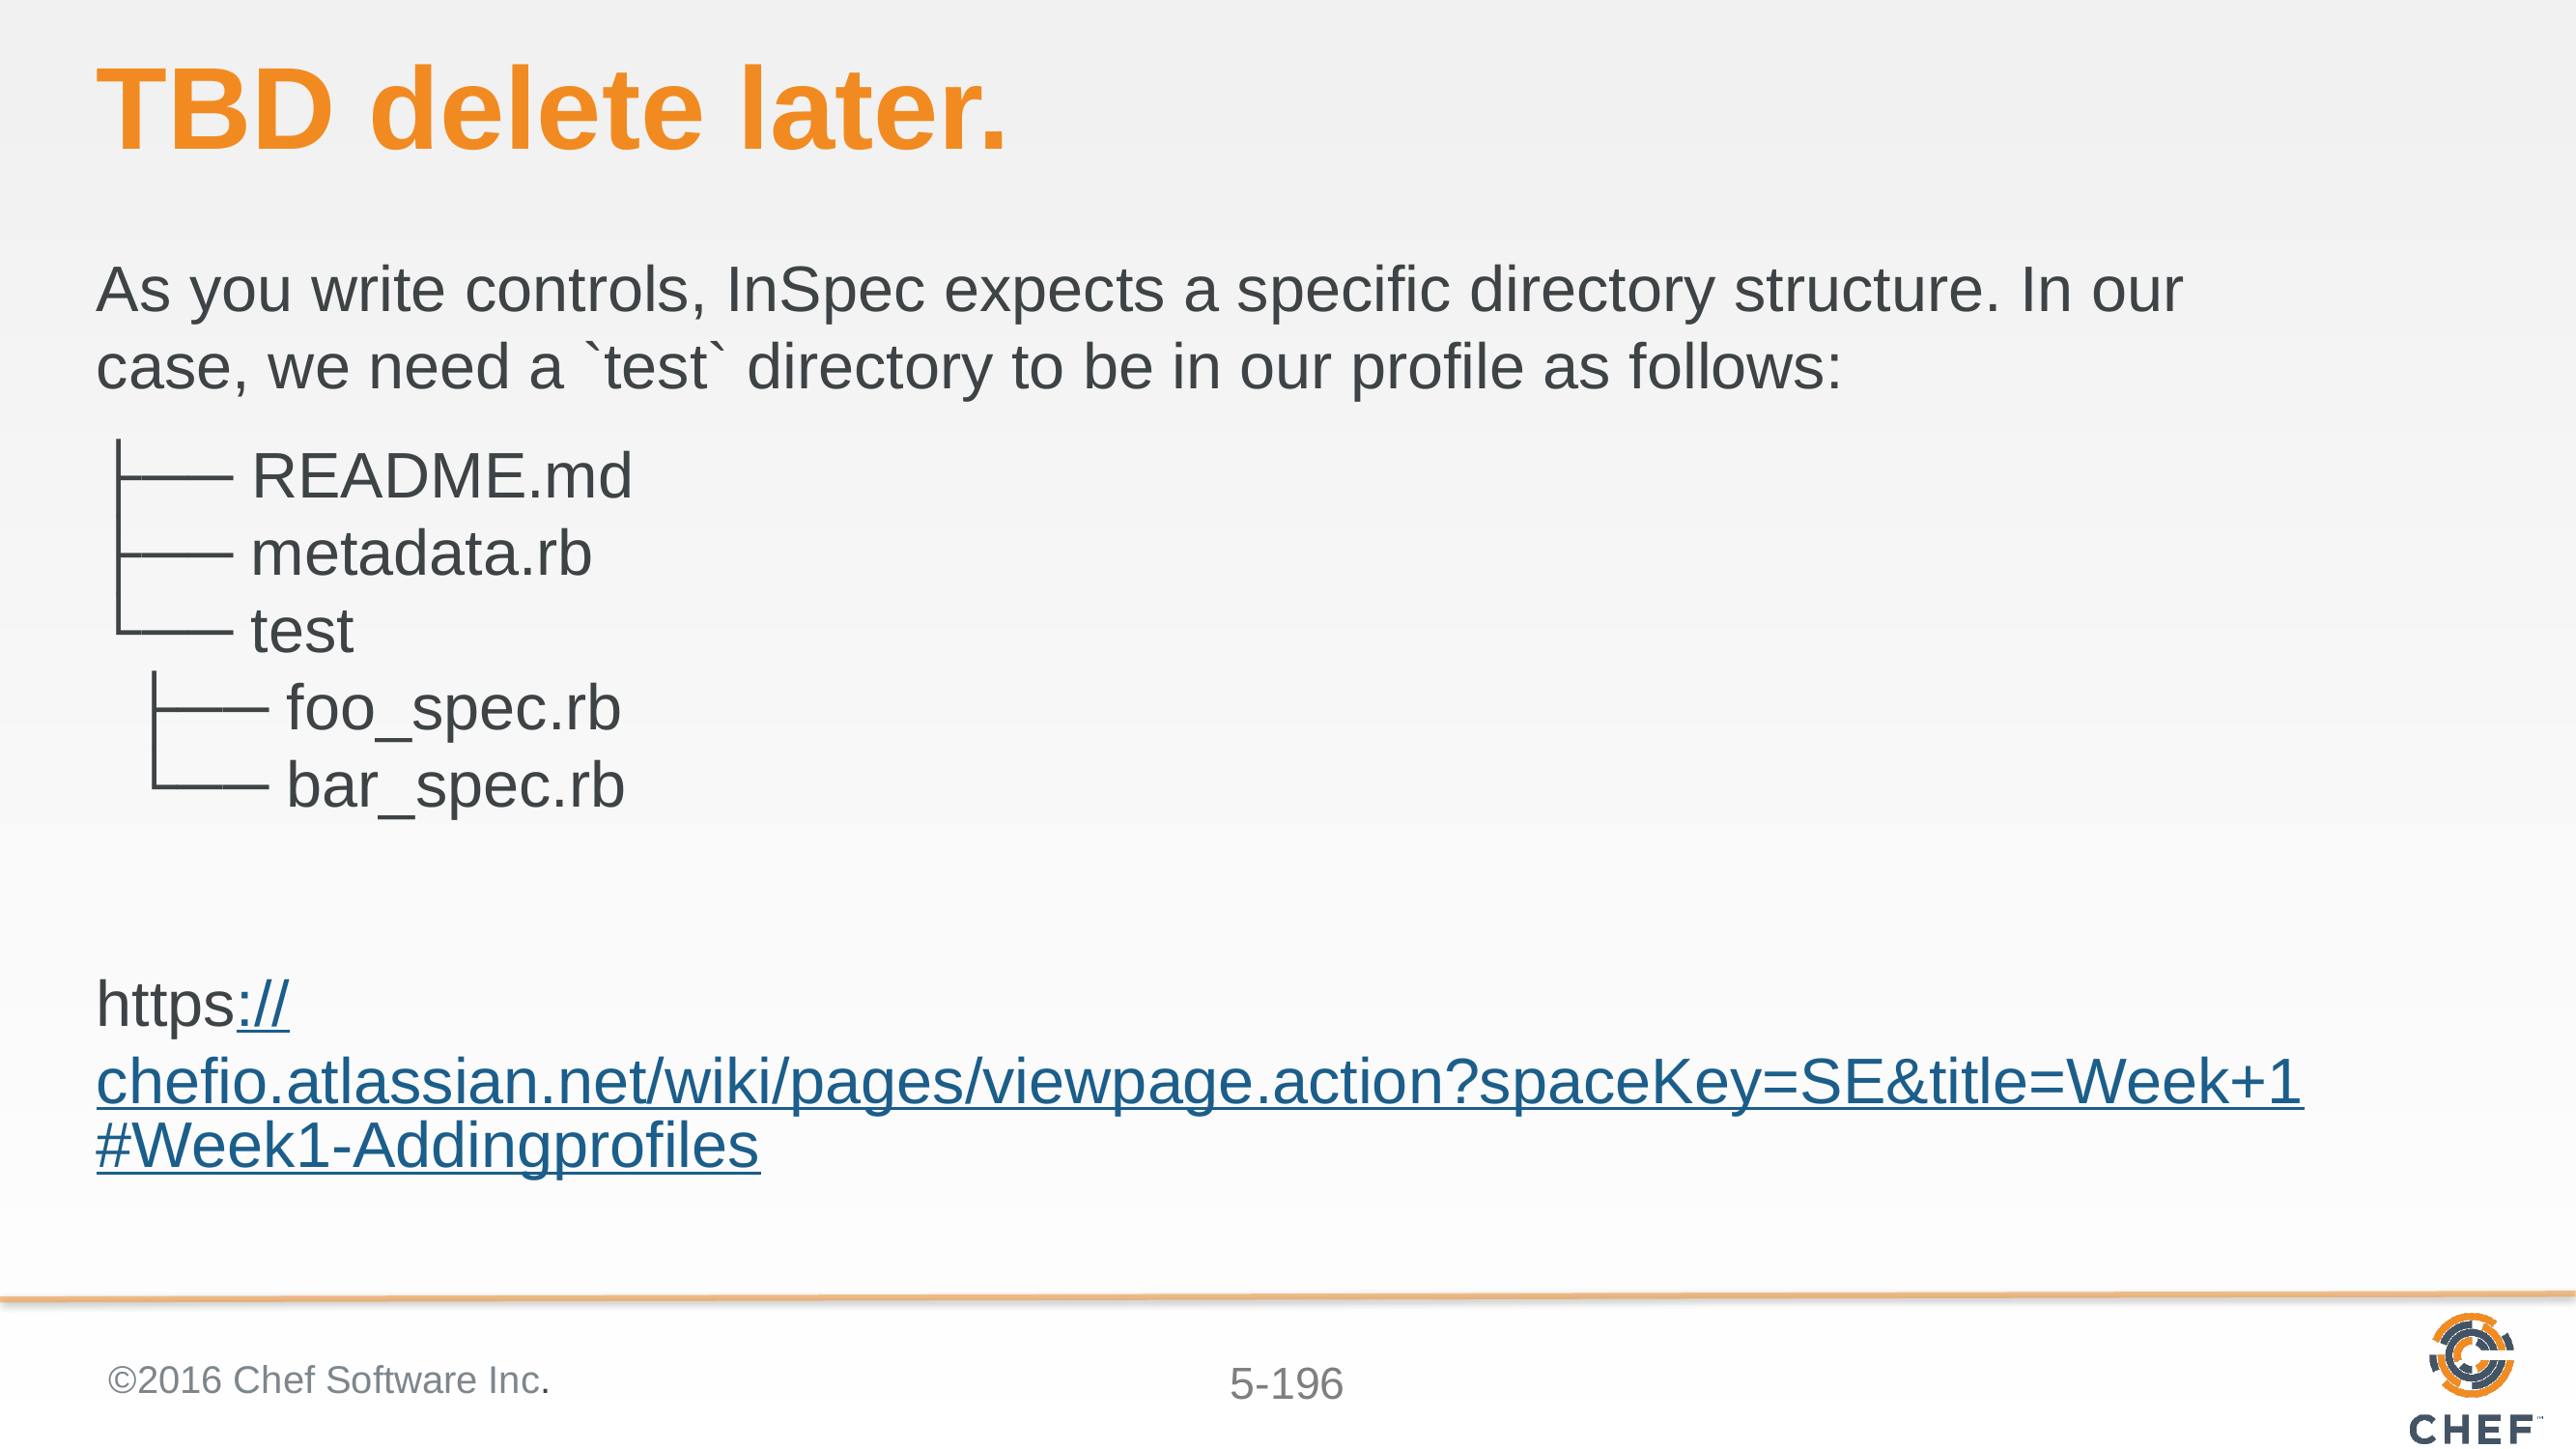

# TBD delete later.
As you write controls, InSpec expects a specific directory structure. In our case, we need a `test` directory to be in our profile as follows:
├── README.md
├── metadata.rb
└── test
  ├── foo_spec.rb
  └── bar_spec.rb

https://chefio.atlassian.net/wiki/pages/viewpage.action?spaceKey=SE&title=Week+1#Week1-Addingprofiles